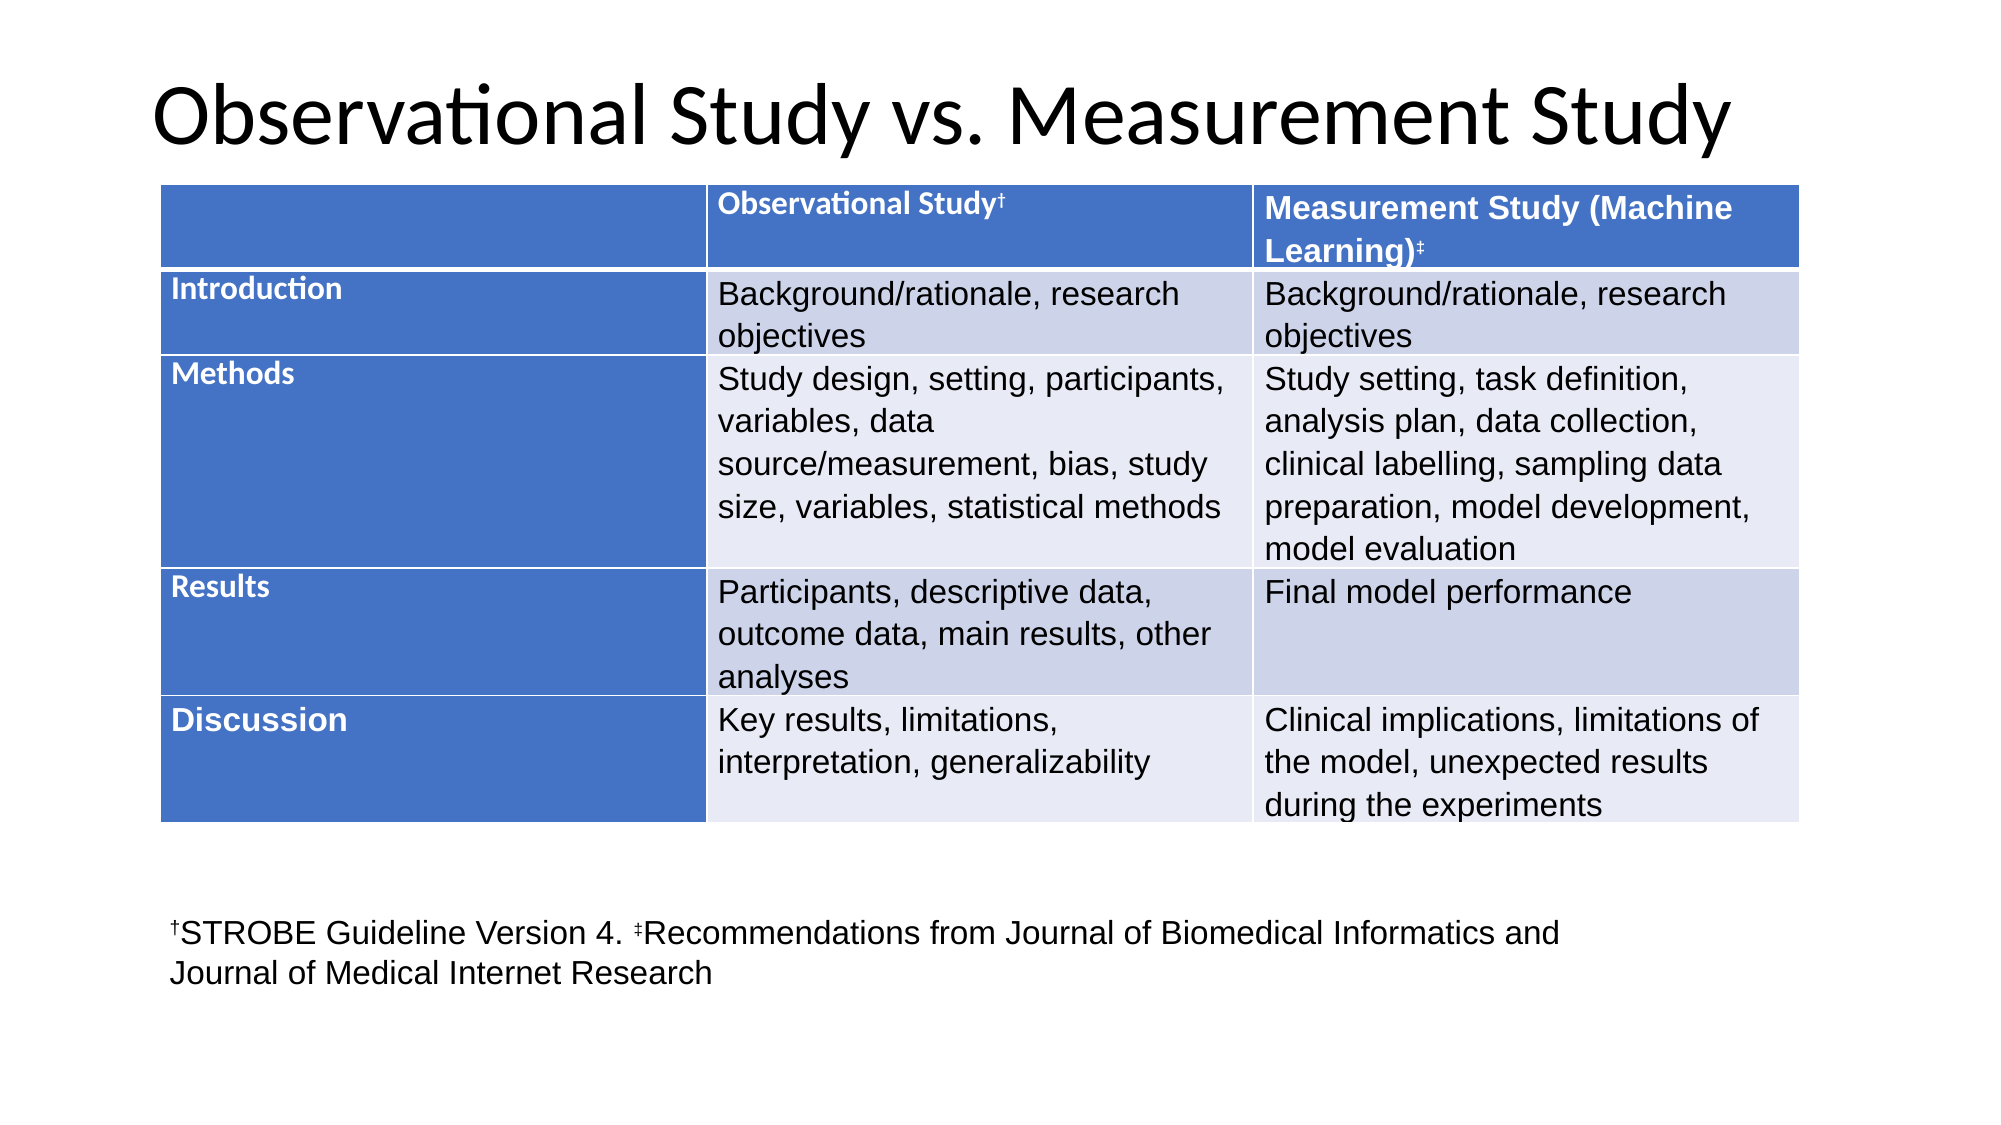

# Observational Study vs. Measurement Study
|  | Observational Study† | Measurement Study (Machine Learning)‡ |
| --- | --- | --- |
| Introduction | Background/rationale, research objectives | Background/rationale, research objectives |
| Methods | Study design, setting, participants, variables, data source/measurement, bias, study size, variables, statistical methods | Study setting, task definition, analysis plan, data collection, clinical labelling, sampling data preparation, model development, model evaluation |
| Results | Participants, descriptive data, outcome data, main results, other analyses | Final model performance |
| Discussion | Key results, limitations, interpretation, generalizability | Clinical implications, limitations of the model, unexpected results during the experiments |
†STROBE Guideline Version 4. ‡Recommendations from Journal of Biomedical Informatics and Journal of Medical Internet Research